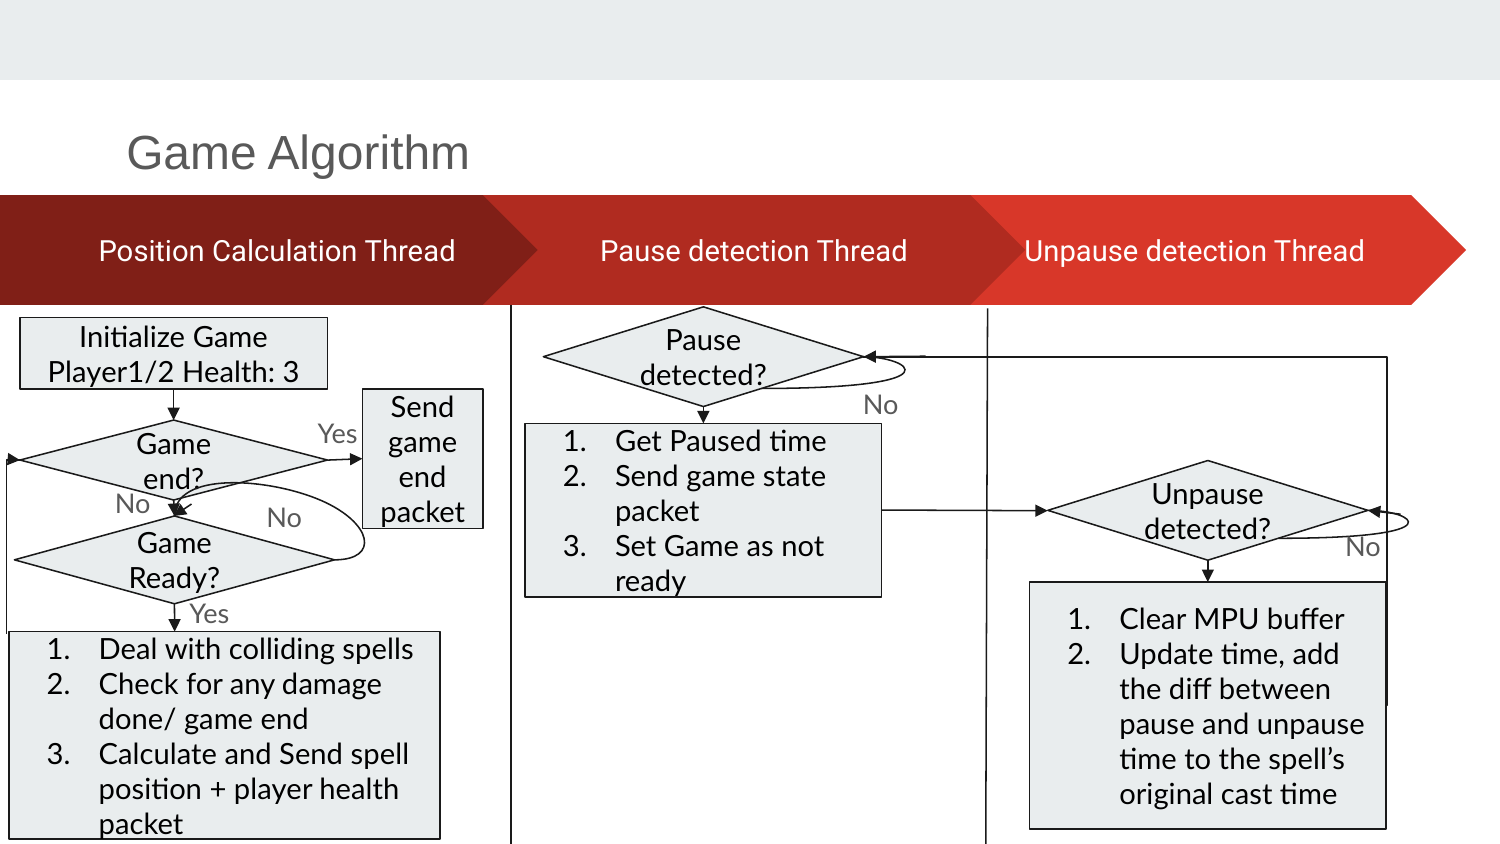

Game Algorithm
Pause detection Thread
Unpause detection Thread
Position Calculation Thread
# Game algorithm
Pause detected?
Initialize Game
Player1/2 Health: 3
No
Send game end packet
Yes
Game end?
Get Paused time
Send game state packet
Set Game as not ready
Unpause detected?
No
No
No
Game Ready?
Yes
Clear MPU buffer
Update time, add the diff between pause and unpause time to the spell’s original cast time
Deal with colliding spells
Check for any damage done/ game end
Calculate and Send spell position + player health packet